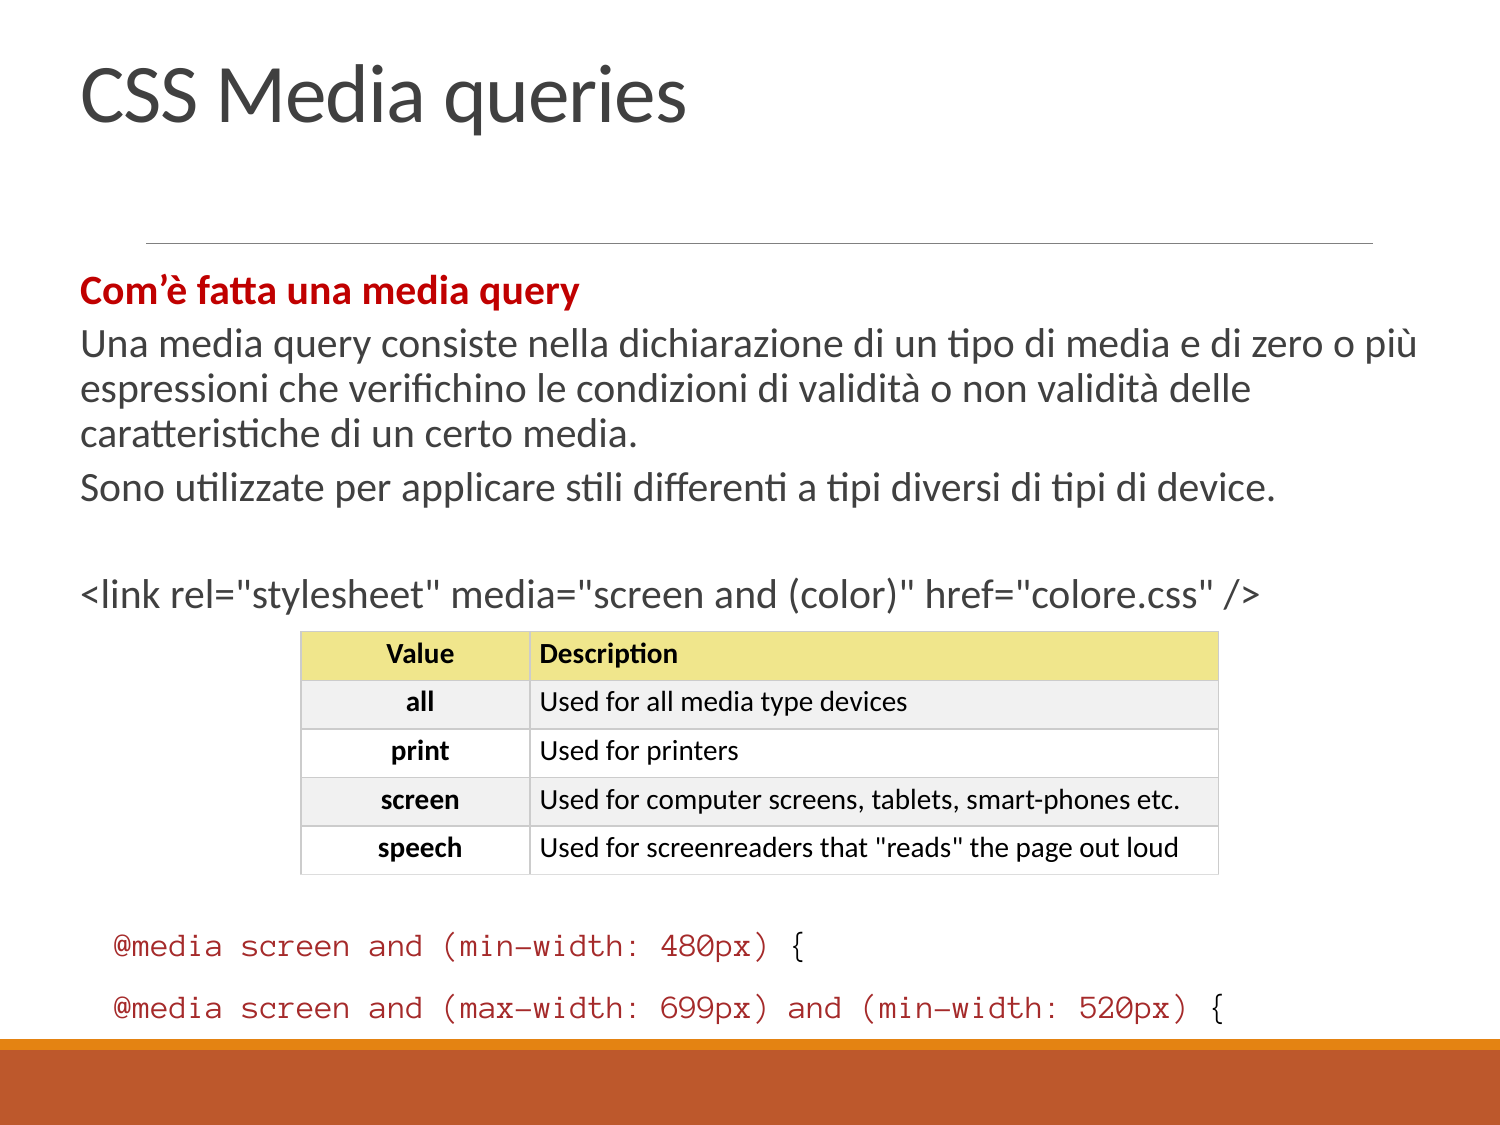

# CSS Media queries
Com’è fatta una media query
Una media query consiste nella dichiarazione di un tipo di media e di zero o più espressioni che verifichino le condizioni di validità o non validità delle caratteristiche di un certo media.
Sono utilizzate per applicare stili differenti a tipi diversi di tipi di device.

<link rel="stylesheet" media="screen and (color)" href="colore.css" />

| Value | Description |
| --- | --- |
| all | Used for all media type devices |
| print | Used for printers |
| screen | Used for computer screens, tablets, smart-phones etc. |
| speech | Used for screenreaders that "reads" the page out loud |
@media screen and (min-width: 480px) {
@media screen and (max-width: 699px) and (min-width: 520px) {